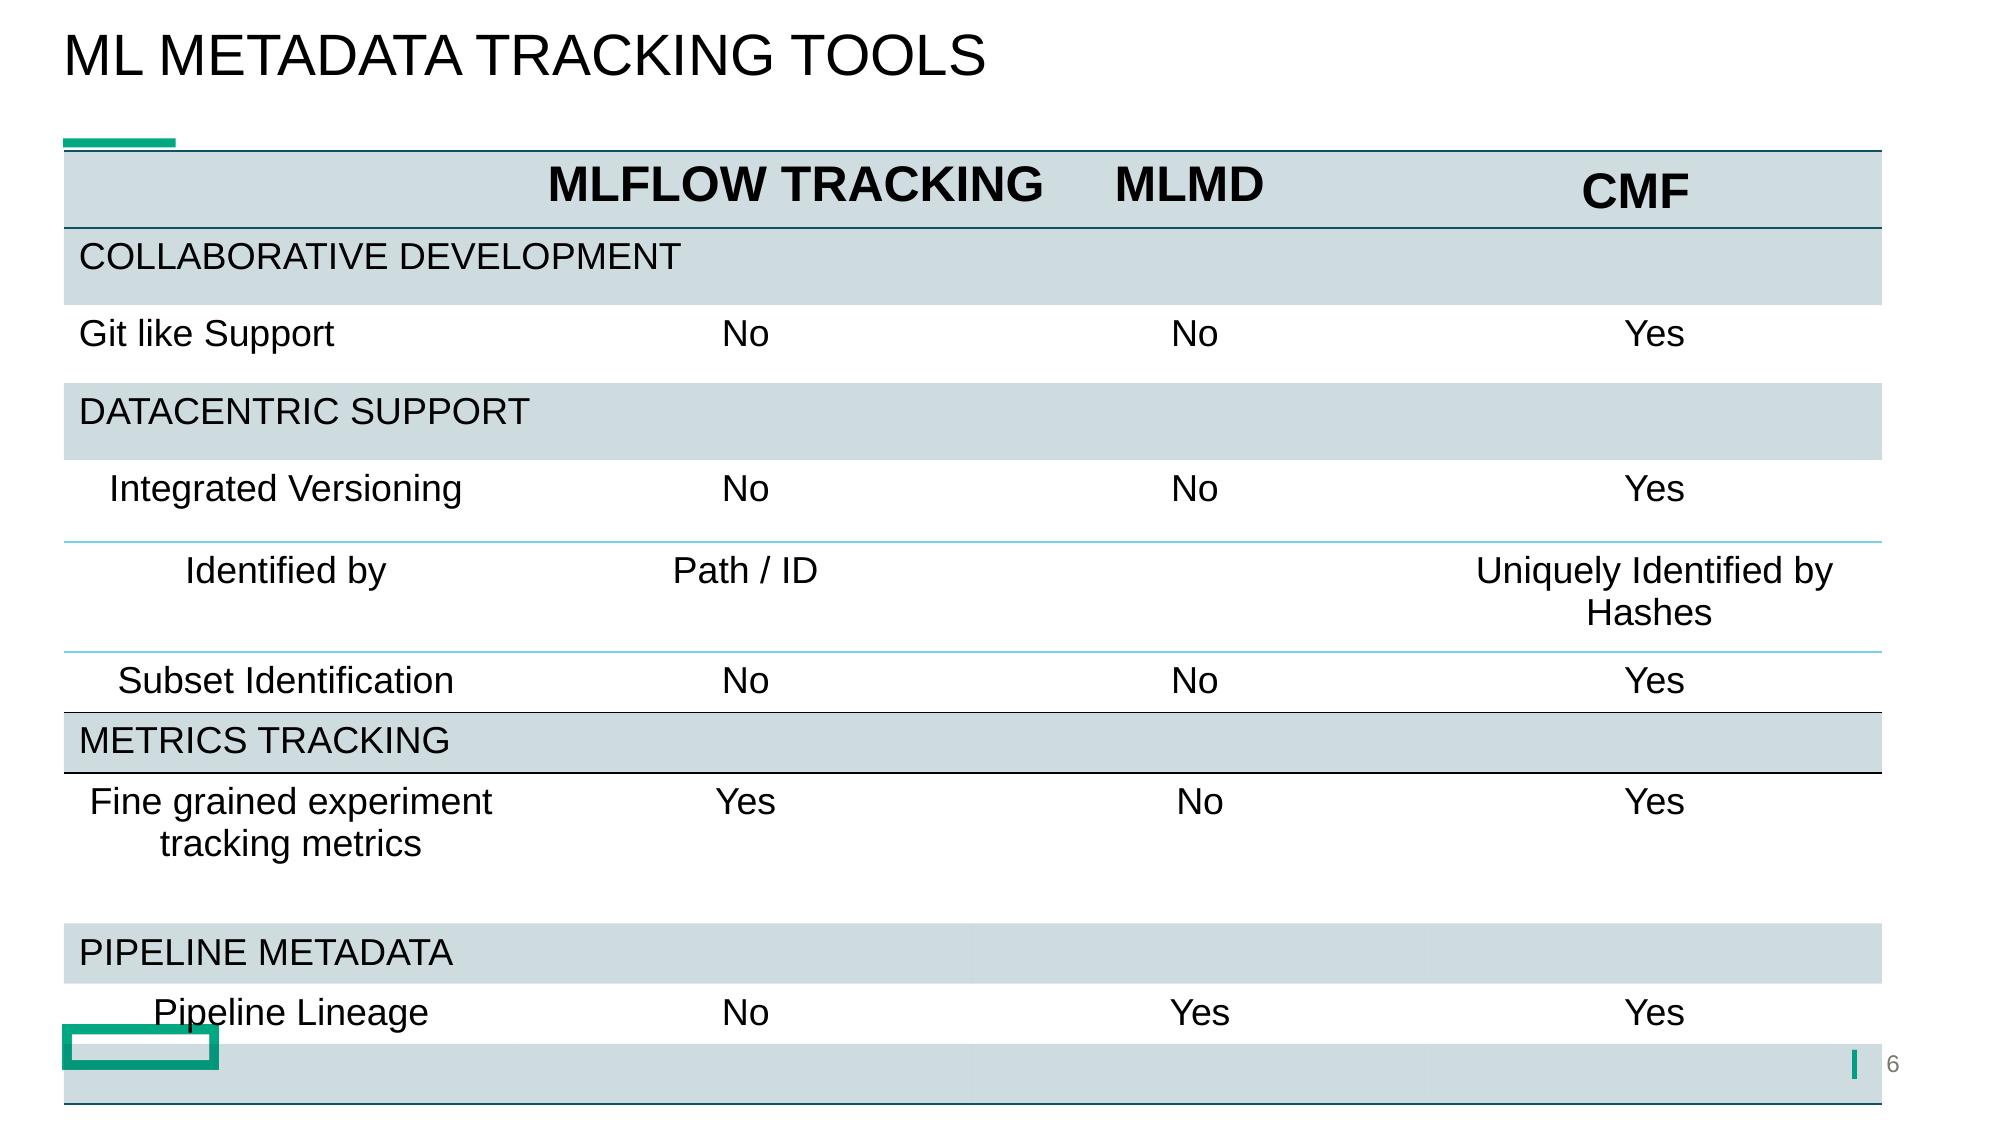

# ML METADATA TRACKING TOOLS
MLFLOW TRACKING
MLMD
CMF
|  |  |  |  |
| --- | --- | --- | --- |
| COLLABORATIVE DEVELOPMENT |  |  |  |
| Git like Support | No | No | Yes |
| DATACENTRIC SUPPORT |  |  |  |
| Integrated Versioning | No | No | Yes |
| Identified by | Path / ID |  | Uniquely Identified by Hashes |
| Subset Identification | No | No | Yes |
| METRICS TRACKING |  |  |  |
| Fine grained experiment tracking metrics | Yes | No | Yes |
| PIPELINE METADATA |  |  |  |
| Pipeline Lineage | No | Yes | Yes |
|  |  |  |  |
6